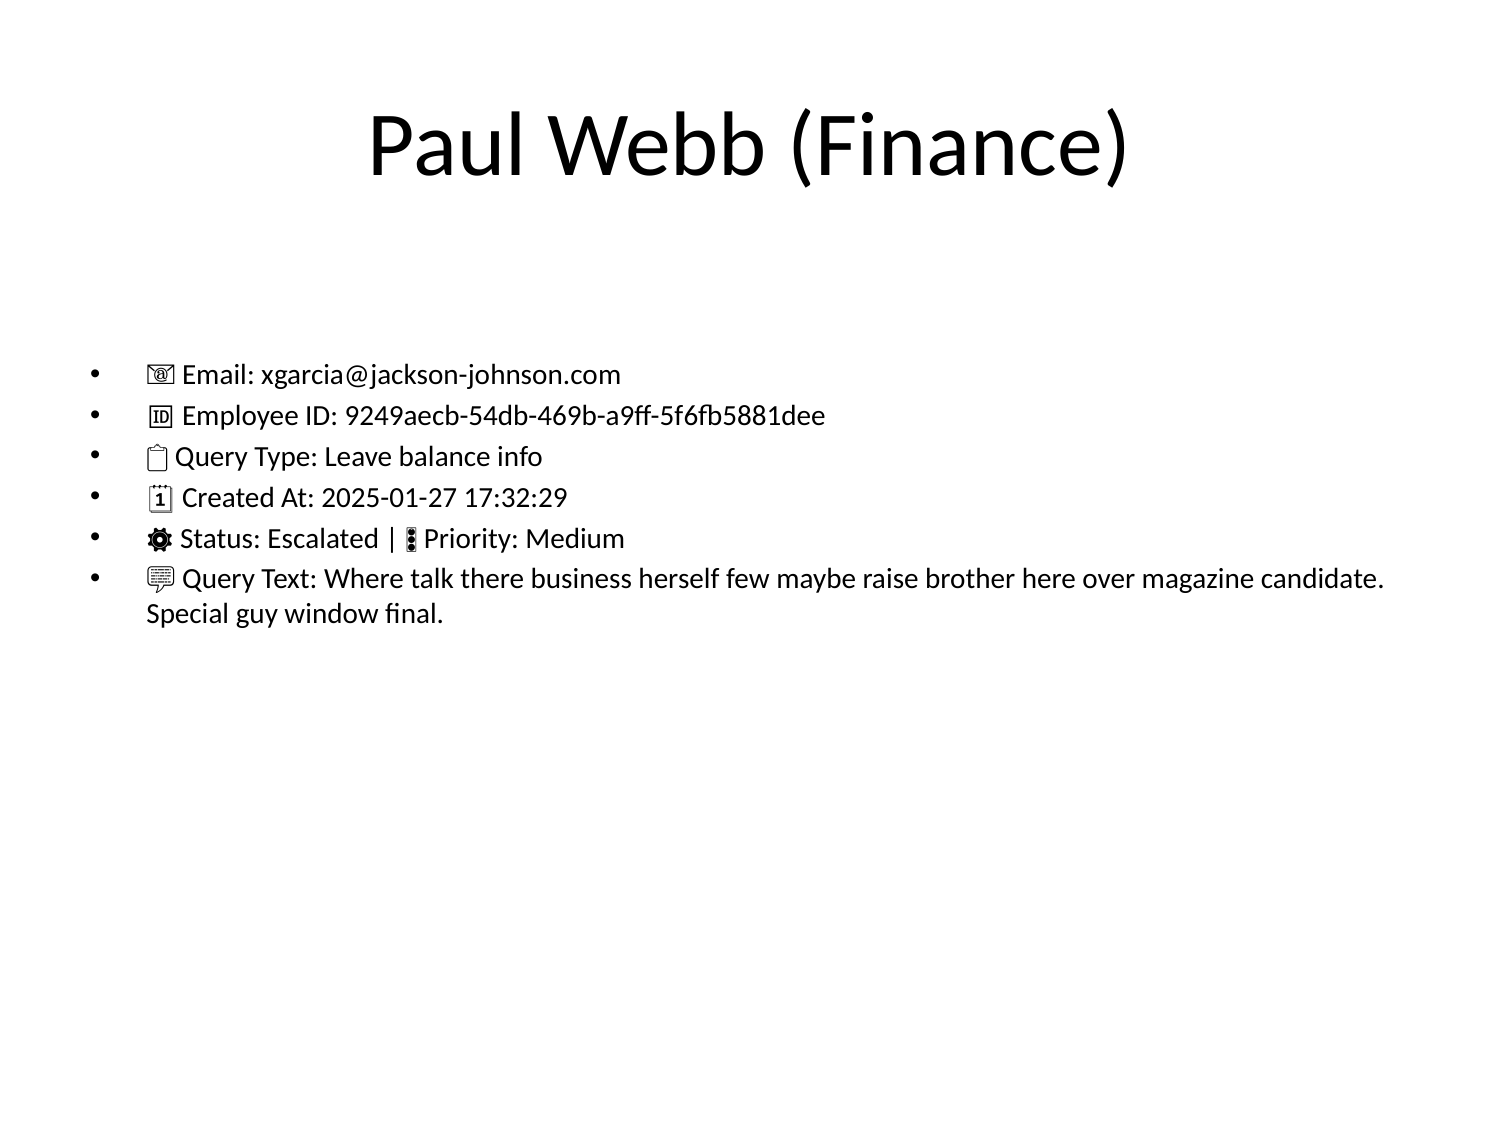

# Paul Webb (Finance)

📧 Email: xgarcia@jackson-johnson.com
🆔 Employee ID: 9249aecb-54db-469b-a9ff-5f6fb5881dee
📋 Query Type: Leave balance info
🗓 Created At: 2025-01-27 17:32:29
⚙ Status: Escalated | 🚦 Priority: Medium
💬 Query Text: Where talk there business herself few maybe raise brother here over magazine candidate. Special guy window final.